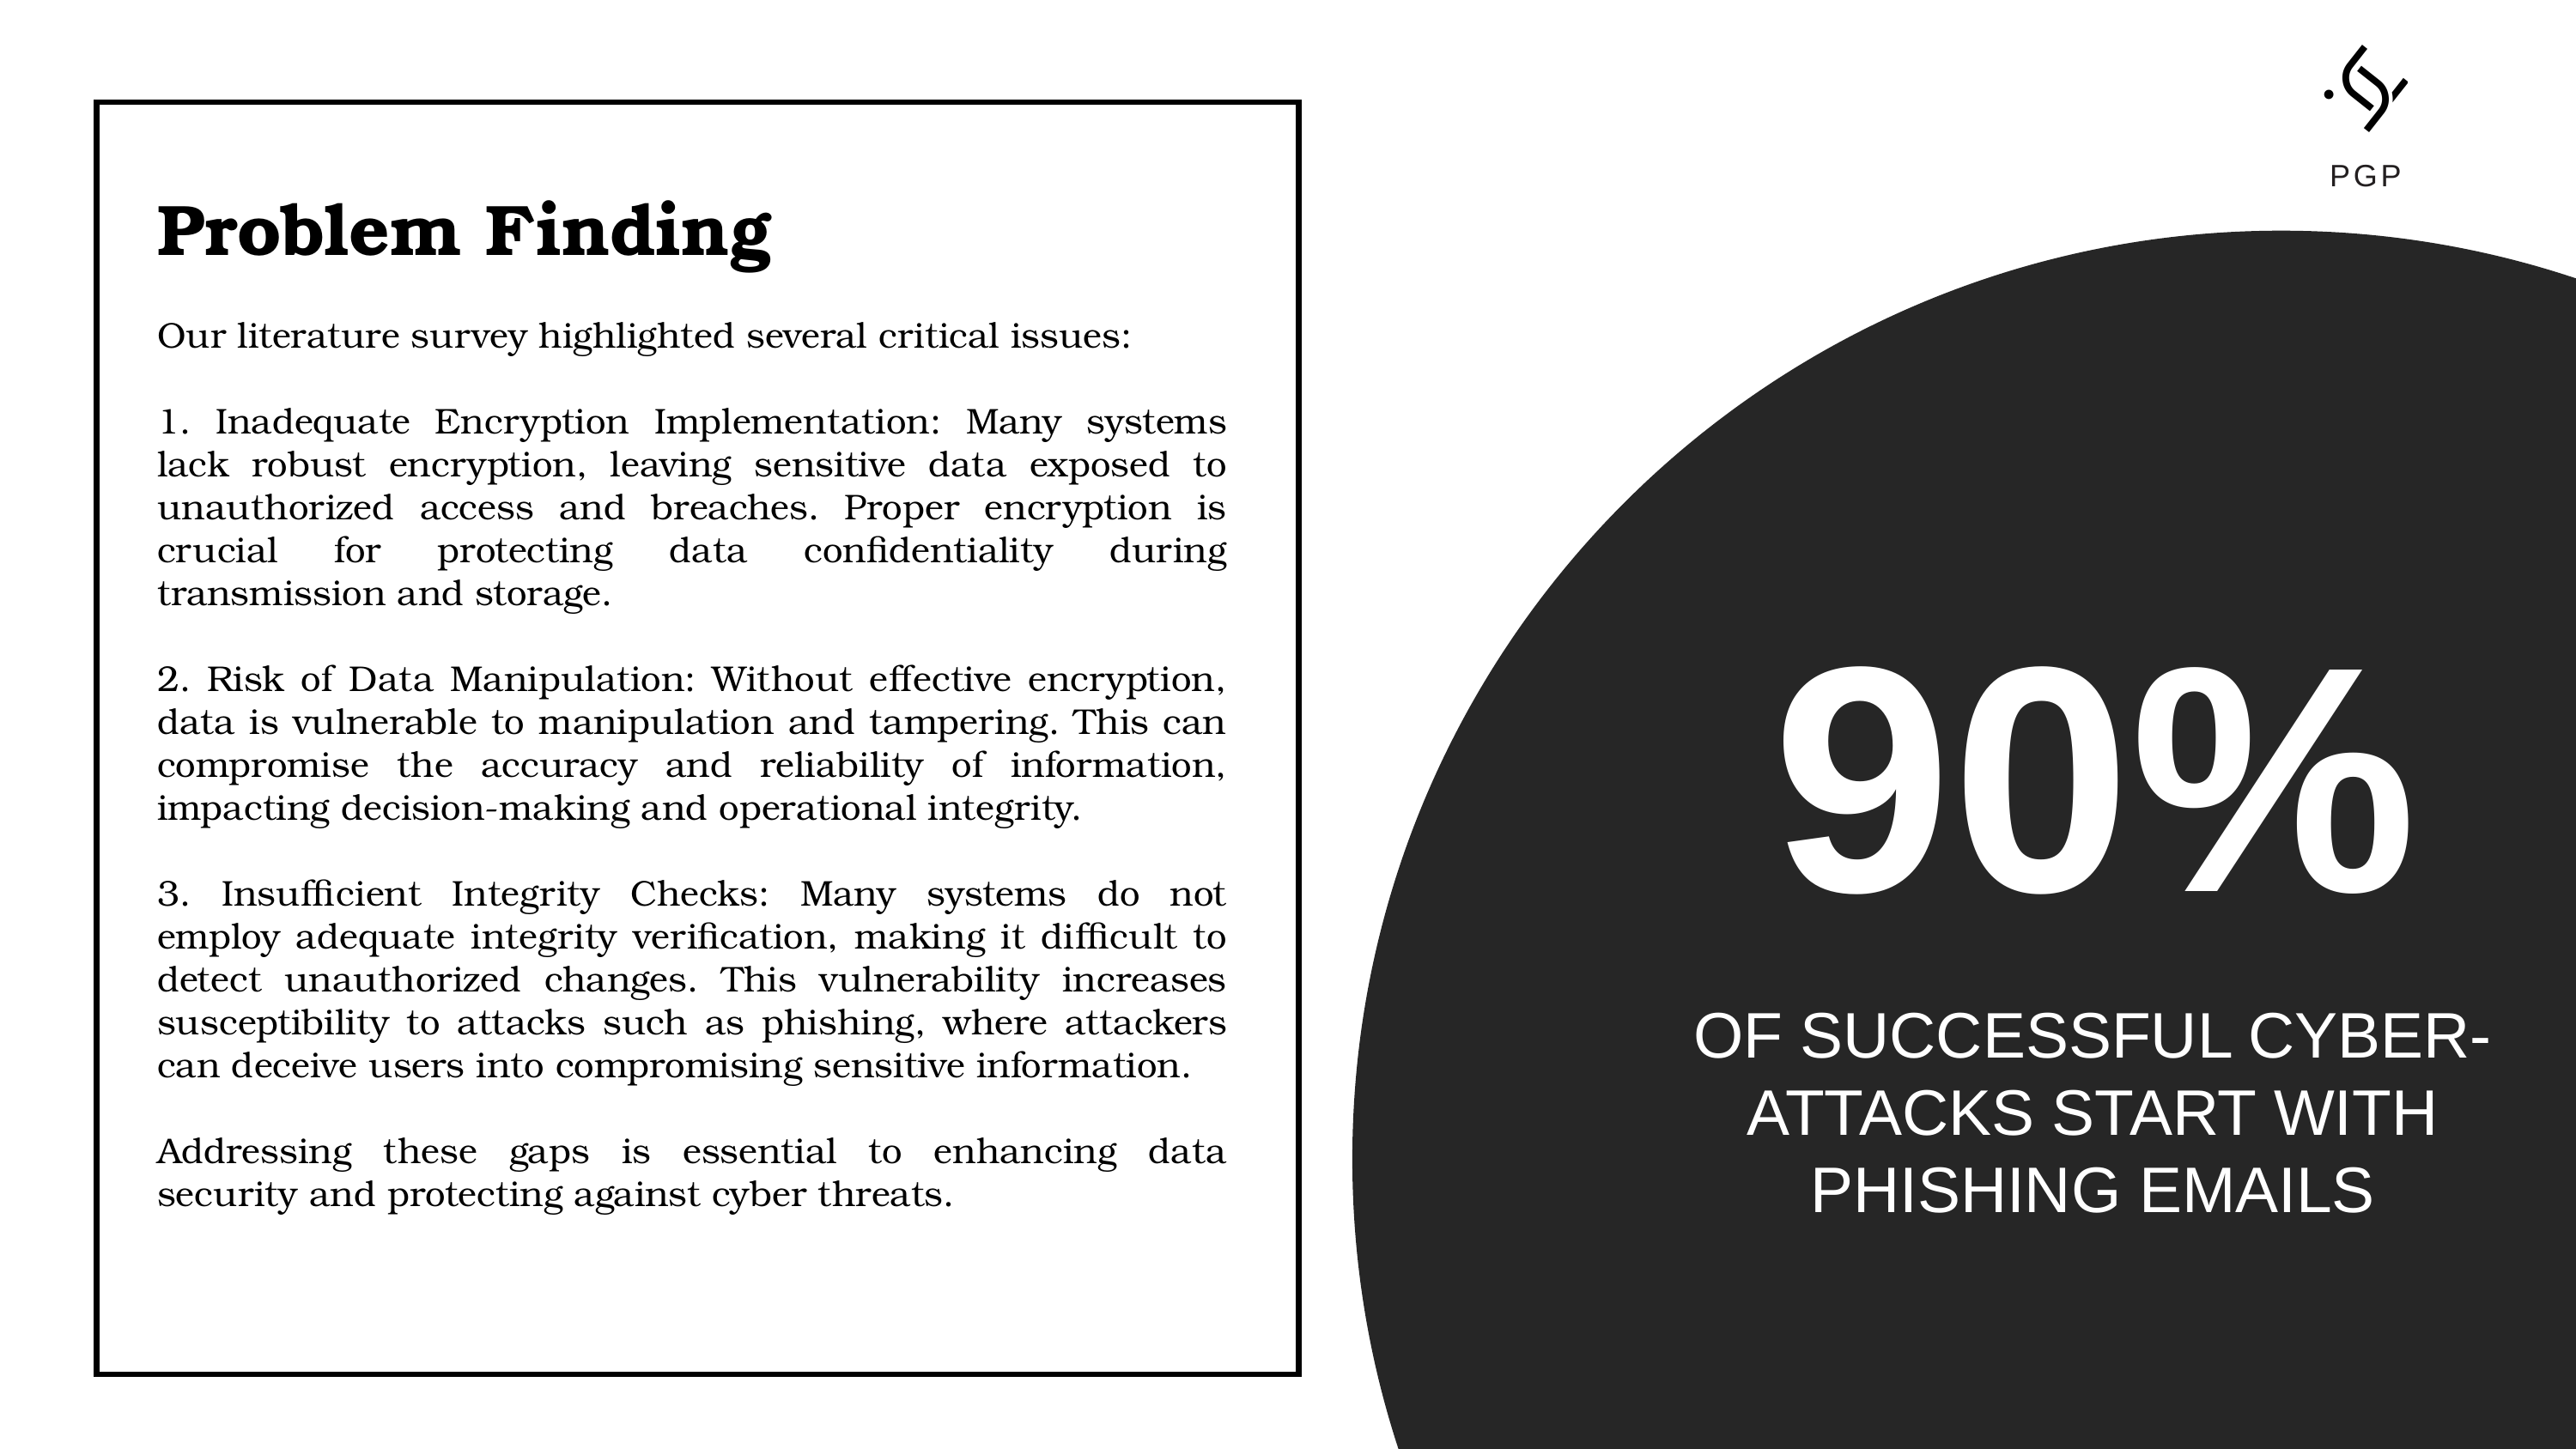

PGP
Problem Finding

Our literature survey highlighted several critical issues:

1. Inadequate Encryption Implementation: Many systems lack robust encryption, leaving sensitive data exposed to unauthorized access and breaches. Proper encryption is crucial for protecting data confidentiality during transmission and storage.

2. Risk of Data Manipulation: Without effective encryption, data is vulnerable to manipulation and tampering. This can compromise the accuracy and reliability of information, impacting decision-making and operational integrity.

3. Insufficient Integrity Checks: Many systems do not employ adequate integrity verification, making it difficult to detect unauthorized changes. This vulnerability increases susceptibility to attacks such as phishing, where attackers can deceive users into compromising sensitive information.

Addressing these gaps is essential to enhancing data security and protecting against cyber threats.

90%
OF SUCCESSFUL CYBER-ATTACKS START WITH PHISHING EMAILS